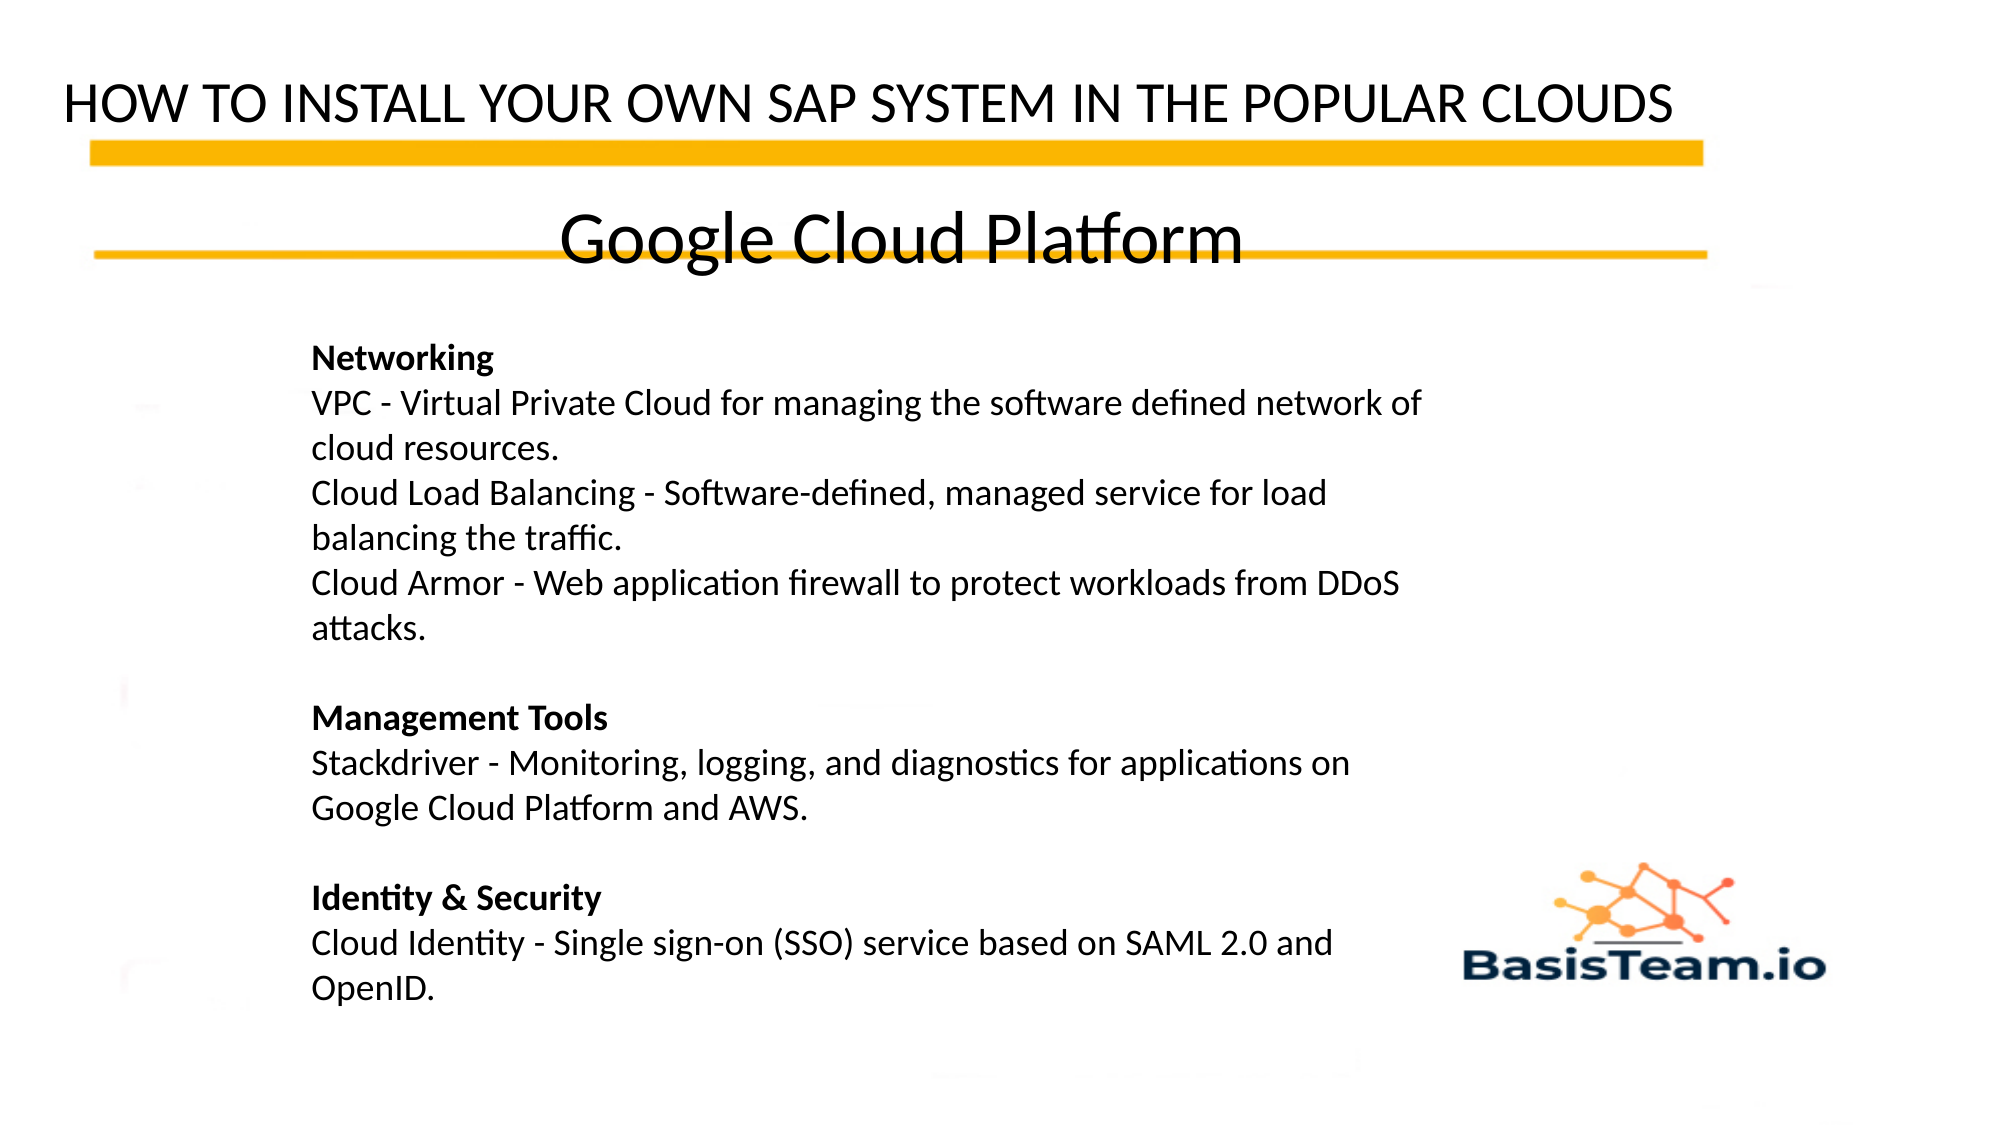

HOW TO INSTALL YOUR OWN SAP SYSTEM IN THE POPULAR CLOUDS
Google Cloud Platform
Networking
VPC - Virtual Private Cloud for managing the software defined network of cloud resources.
Cloud Load Balancing - Software-defined, managed service for load balancing the traffic.
Cloud Armor - Web application firewall to protect workloads from DDoS attacks.

Management Tools
Stackdriver - Monitoring, logging, and diagnostics for applications on Google Cloud Platform and AWS.

Identity & Security
Cloud Identity - Single sign-on (SSO) service based on SAML 2.0 and OpenID.